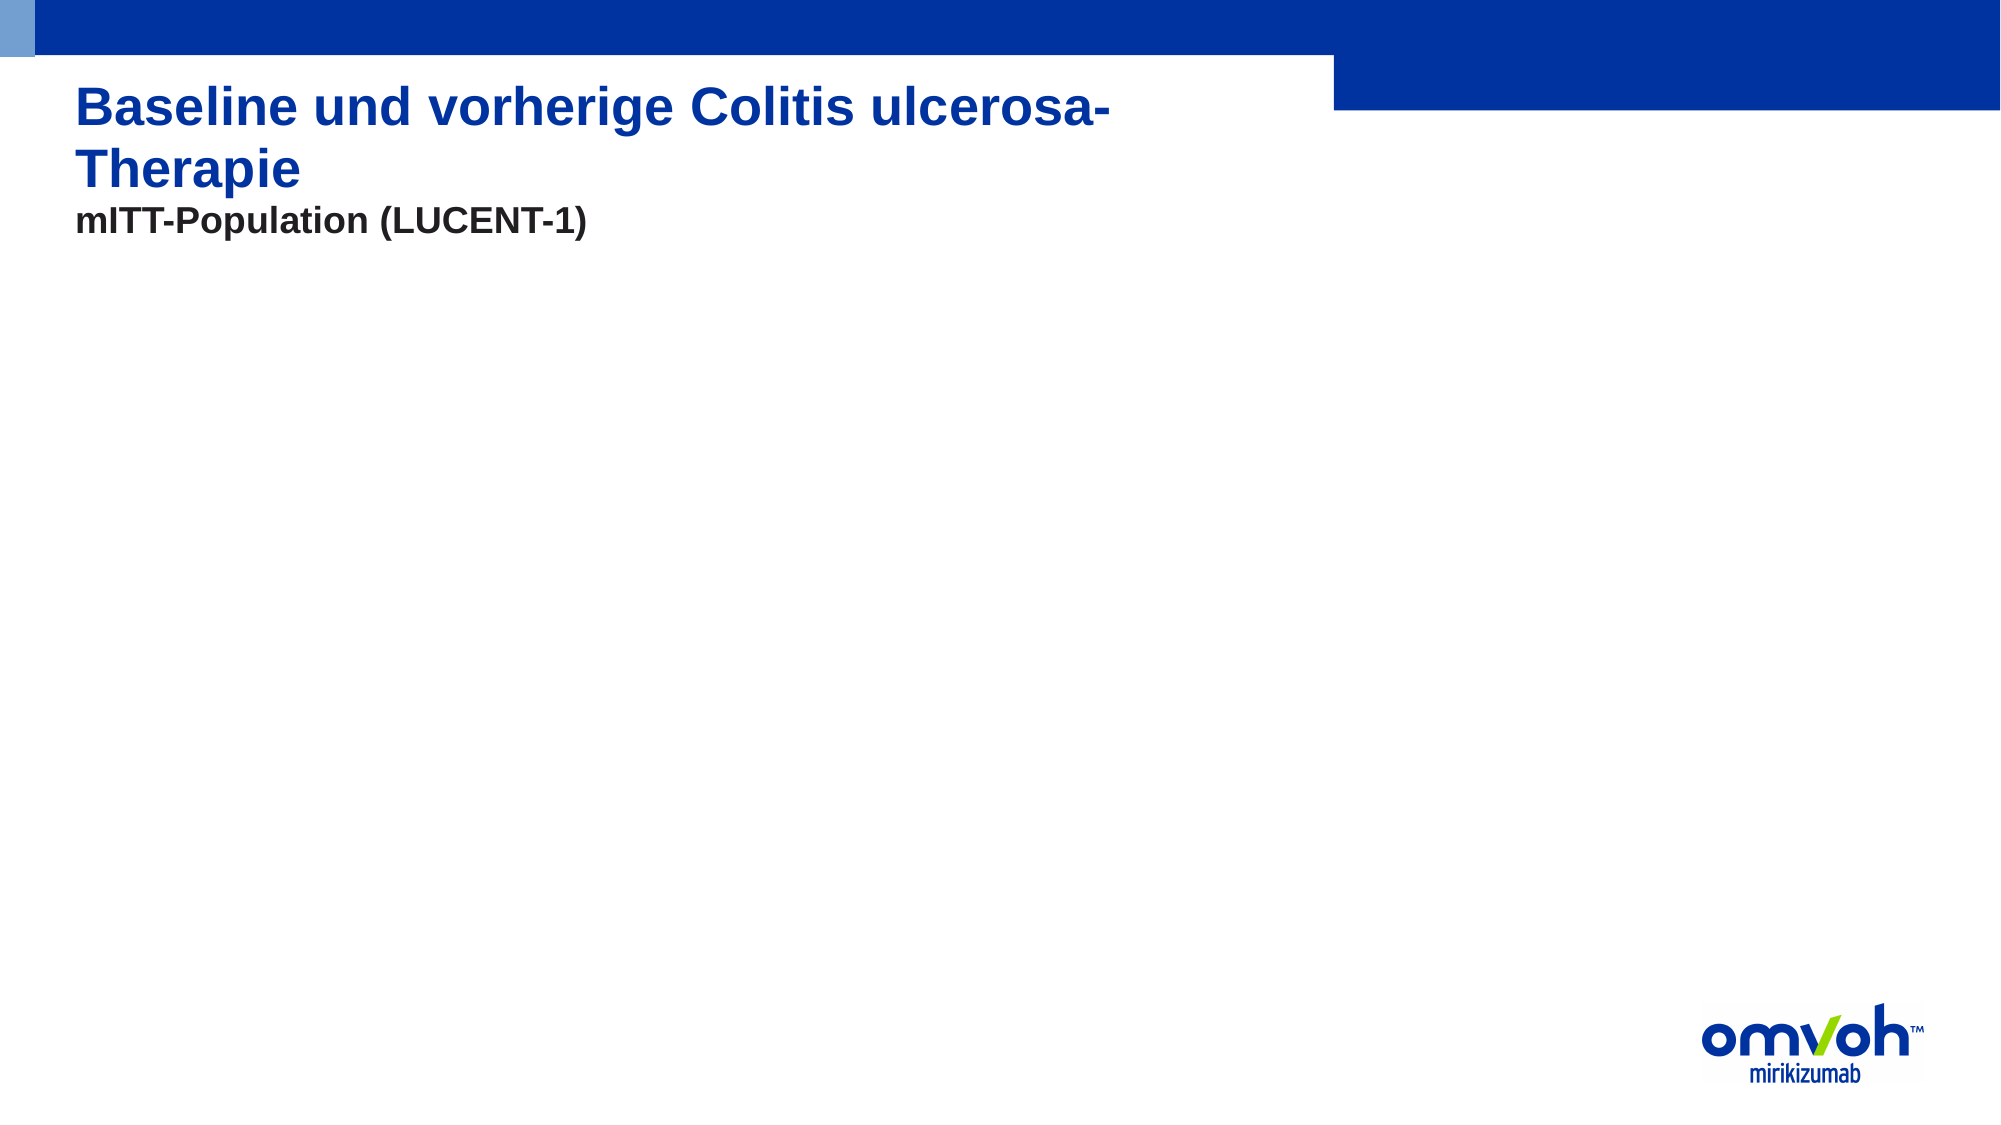

# Baseline und vorherige Colitis ulcerosa-Therapie mITT-Population (LUCENT-1)
|  | PBO N=294 | MIRI 300 i.v. N=868 |
| --- | --- | --- |
| Einnahme von Kortikosteroiden bei Baseline, n (%) | 113 (38,4) | 351 (40,4) |
| Einnahme von Immunmodulatoren bei Baseline, n (%) | 69 (23,5) | 211 (24,3) |
| Versagen von Biologika oder Tofacitinib in der Vergangenheit, n (%) | 118 (40,1) | 361 (41,6) |
| Versagen von Anti-TNF in der Vergangenheit, n (%) | 97 (33,0) | 325 (37,4) |
| Versagen von Vedolizumab in der Vergangenheit, n (%) | 59 (20,1) | 159 (18,3) |
| Versagen von Tofacitinib in der Vergangenheit, n (%) | 6 (2,0) | 34 (3,9) |
| Anzahl versagter Biologika oder Tofacitinib, n (%) |  |  |
| Keine | 176 (59,9) | 507 (58,4) |
| 1 | 65 (22,1) | 180 (20,7) |
| 2 | 49 (16,7) | 154 (17,7) |
| ≥3 | 4 (1,4) | 27 (3,1) |

D‘Haens G et al. Oral Presentation at ECCO 2022.